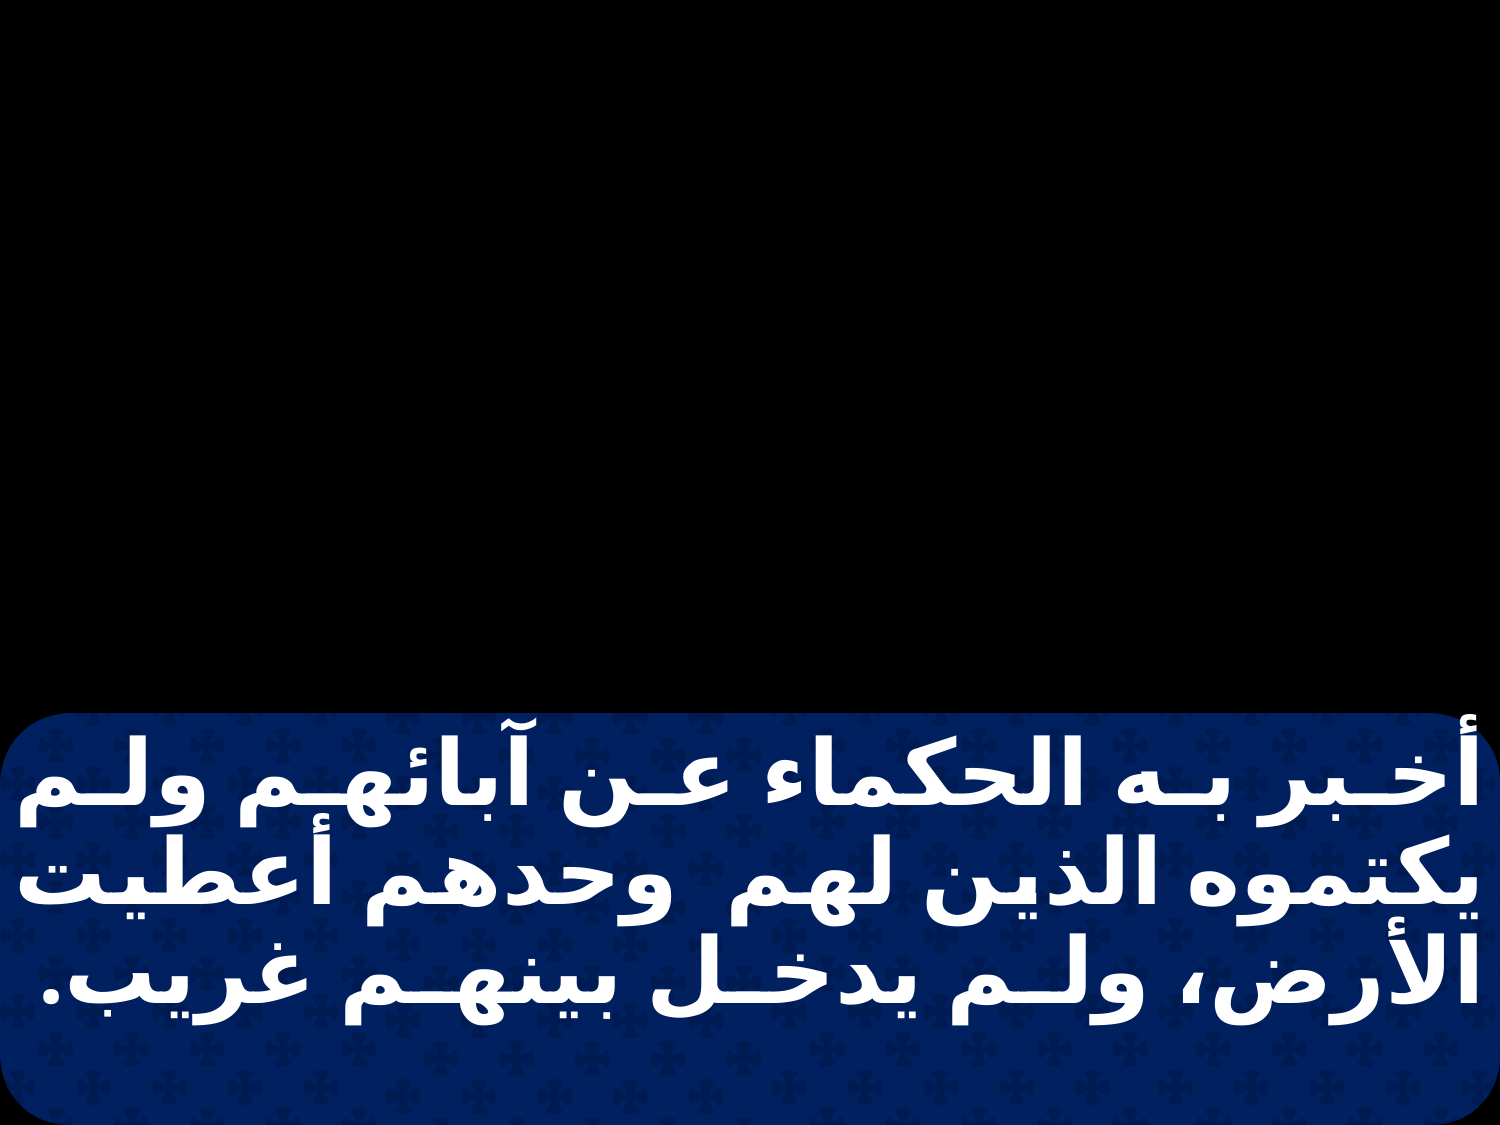

أخبر به الحكماء عن آبائهم ولم يكتموه الذين لهم  وحدهم أعطيت الأرض، ولم يدخل بينهم غريب.